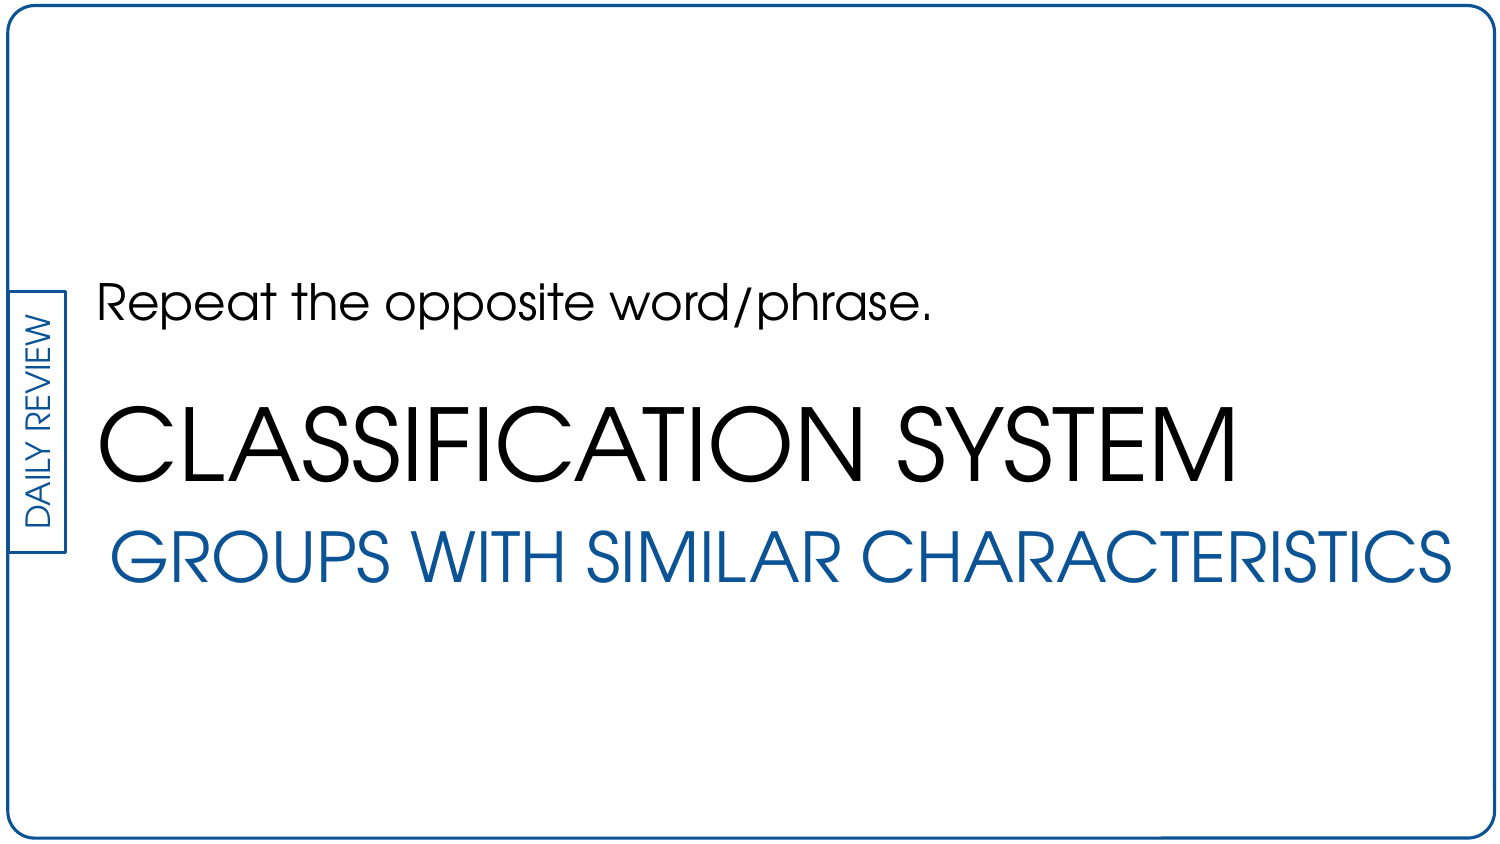

Repeat the opposite word/phrase.
CLASSIFICATION SYSTEM
GROUPS WITH SIMILAR CHARACTERISTICS